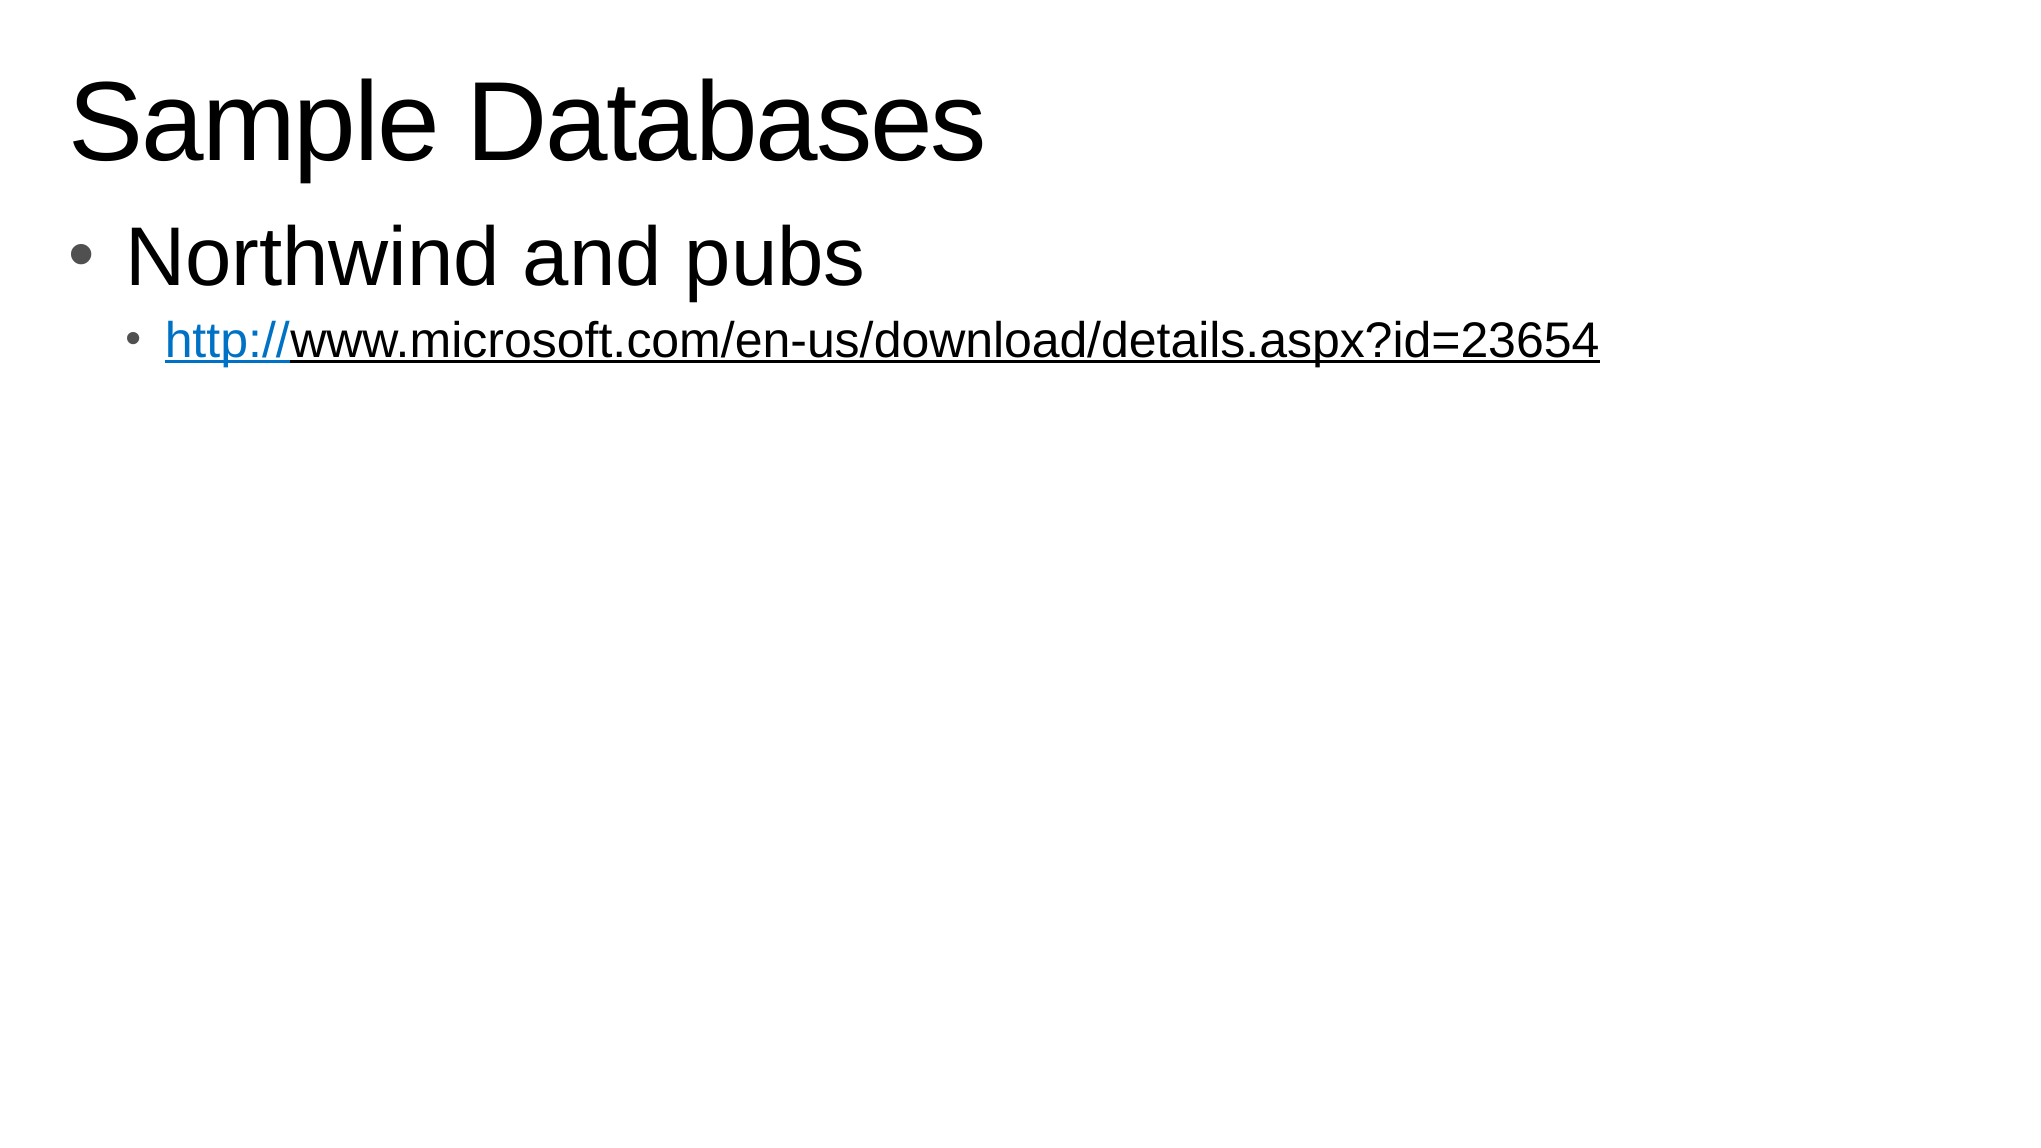

# Sample Databases
Northwind and pubs
http://www.microsoft.com/en-us/download/details.aspx?id=23654